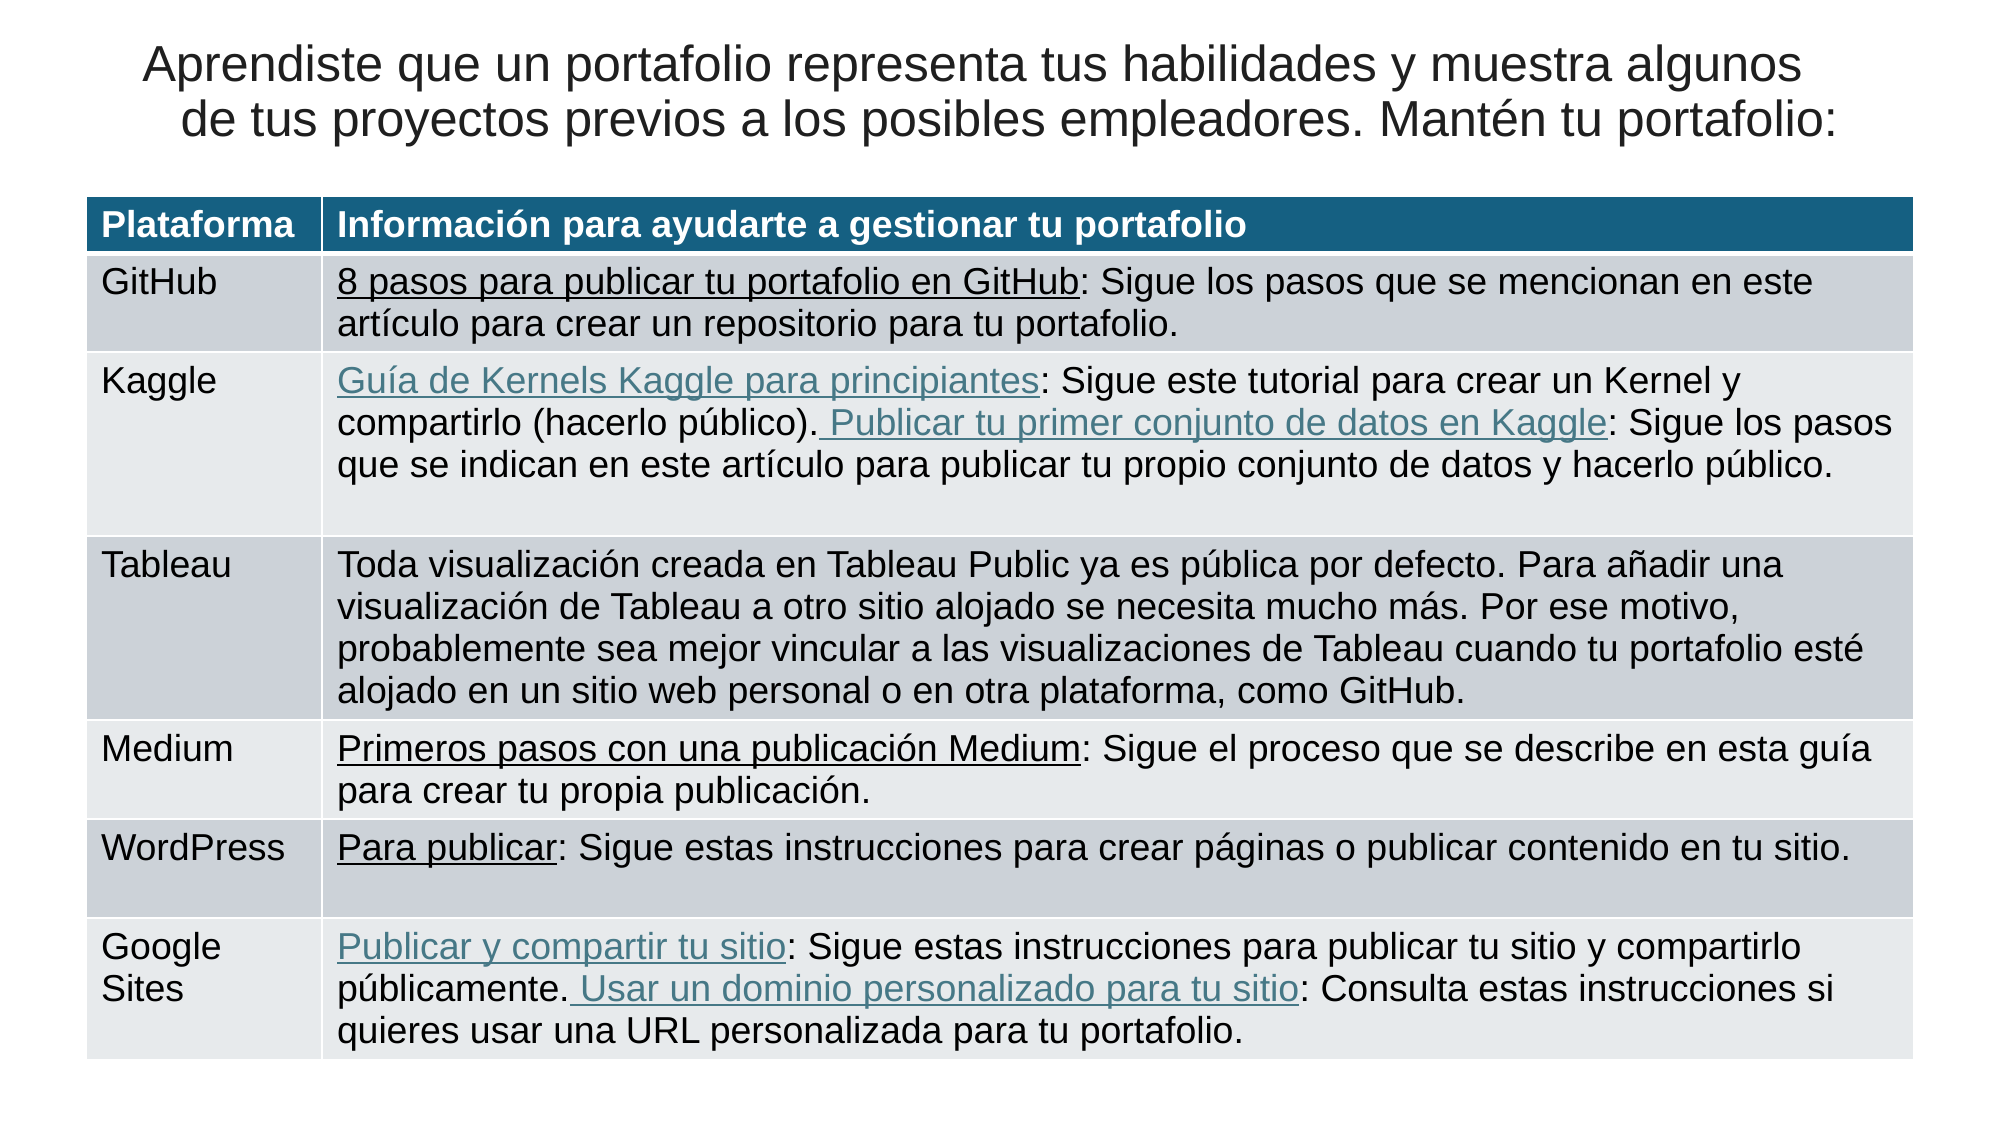

Aprendiste que un portafolio representa tus habilidades y muestra algunos de tus proyectos previos a los posibles empleadores. Mantén tu portafolio:
| Plataforma | Información para ayudarte a gestionar tu portafolio |
| --- | --- |
| GitHub | 8 pasos para publicar tu portafolio en GitHub: Sigue los pasos que se mencionan en este artículo para crear un repositorio para tu portafolio. |
| Kaggle | Guía de Kernels Kaggle para principiantes: Sigue este tutorial para crear un Kernel y compartirlo (hacerlo público). Publicar tu primer conjunto de datos en Kaggle: Sigue los pasos que se indican en este artículo para publicar tu propio conjunto de datos y hacerlo público. |
| Tableau | Toda visualización creada en Tableau Public ya es pública por defecto. Para añadir una visualización de Tableau a otro sitio alojado se necesita mucho más. Por ese motivo, probablemente sea mejor vincular a las visualizaciones de Tableau cuando tu portafolio esté alojado en un sitio web personal o en otra plataforma, como GitHub. |
| Medium | Primeros pasos con una publicación Medium: Sigue el proceso que se describe en esta guía para crear tu propia publicación. |
| WordPress | Para publicar: Sigue estas instrucciones para crear páginas o publicar contenido en tu sitio. |
| Google Sites | Publicar y compartir tu sitio: Sigue estas instrucciones para publicar tu sitio y compartirlo públicamente. Usar un dominio personalizado para tu sitio: Consulta estas instrucciones si quieres usar una URL personalizada para tu portafolio. |